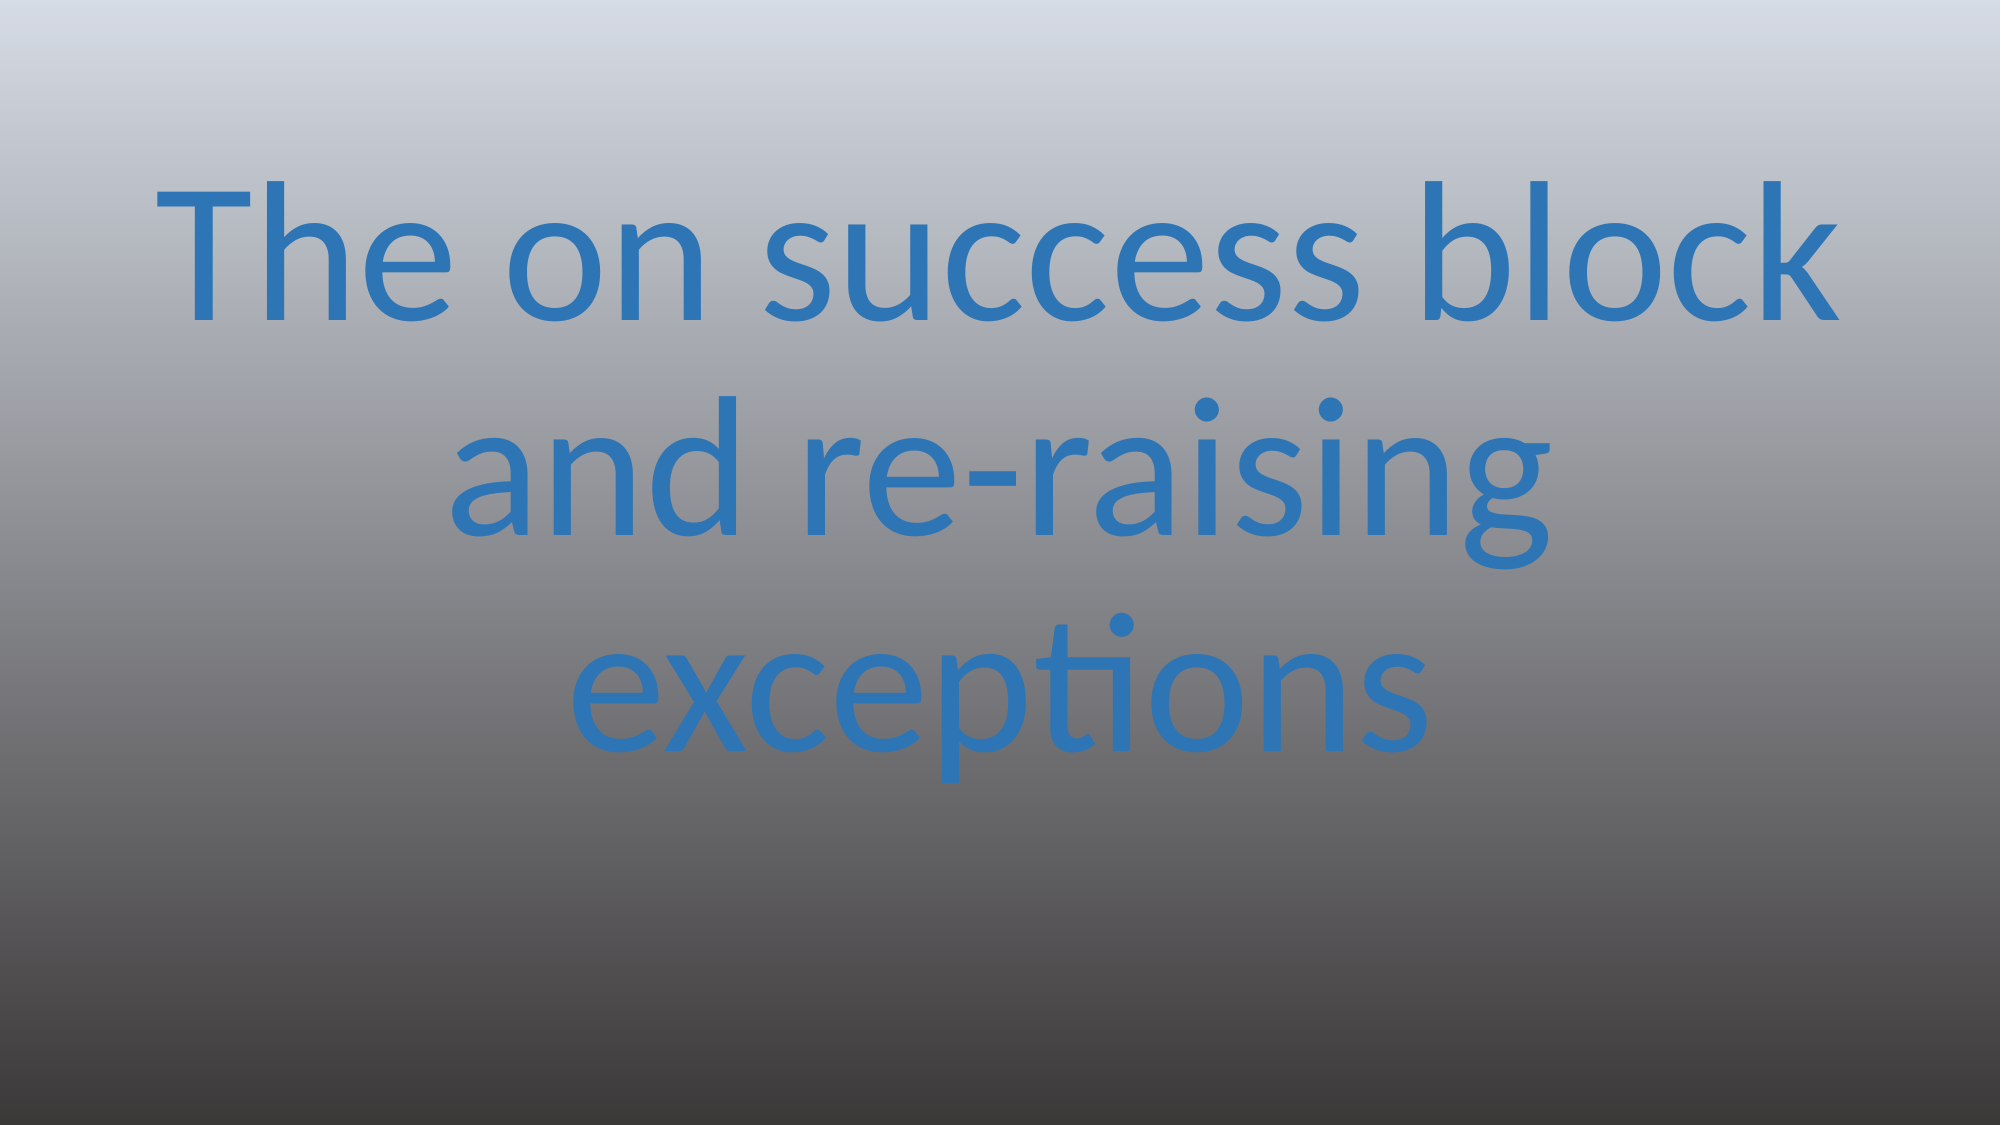

# The on success block and re-raising exceptions

233